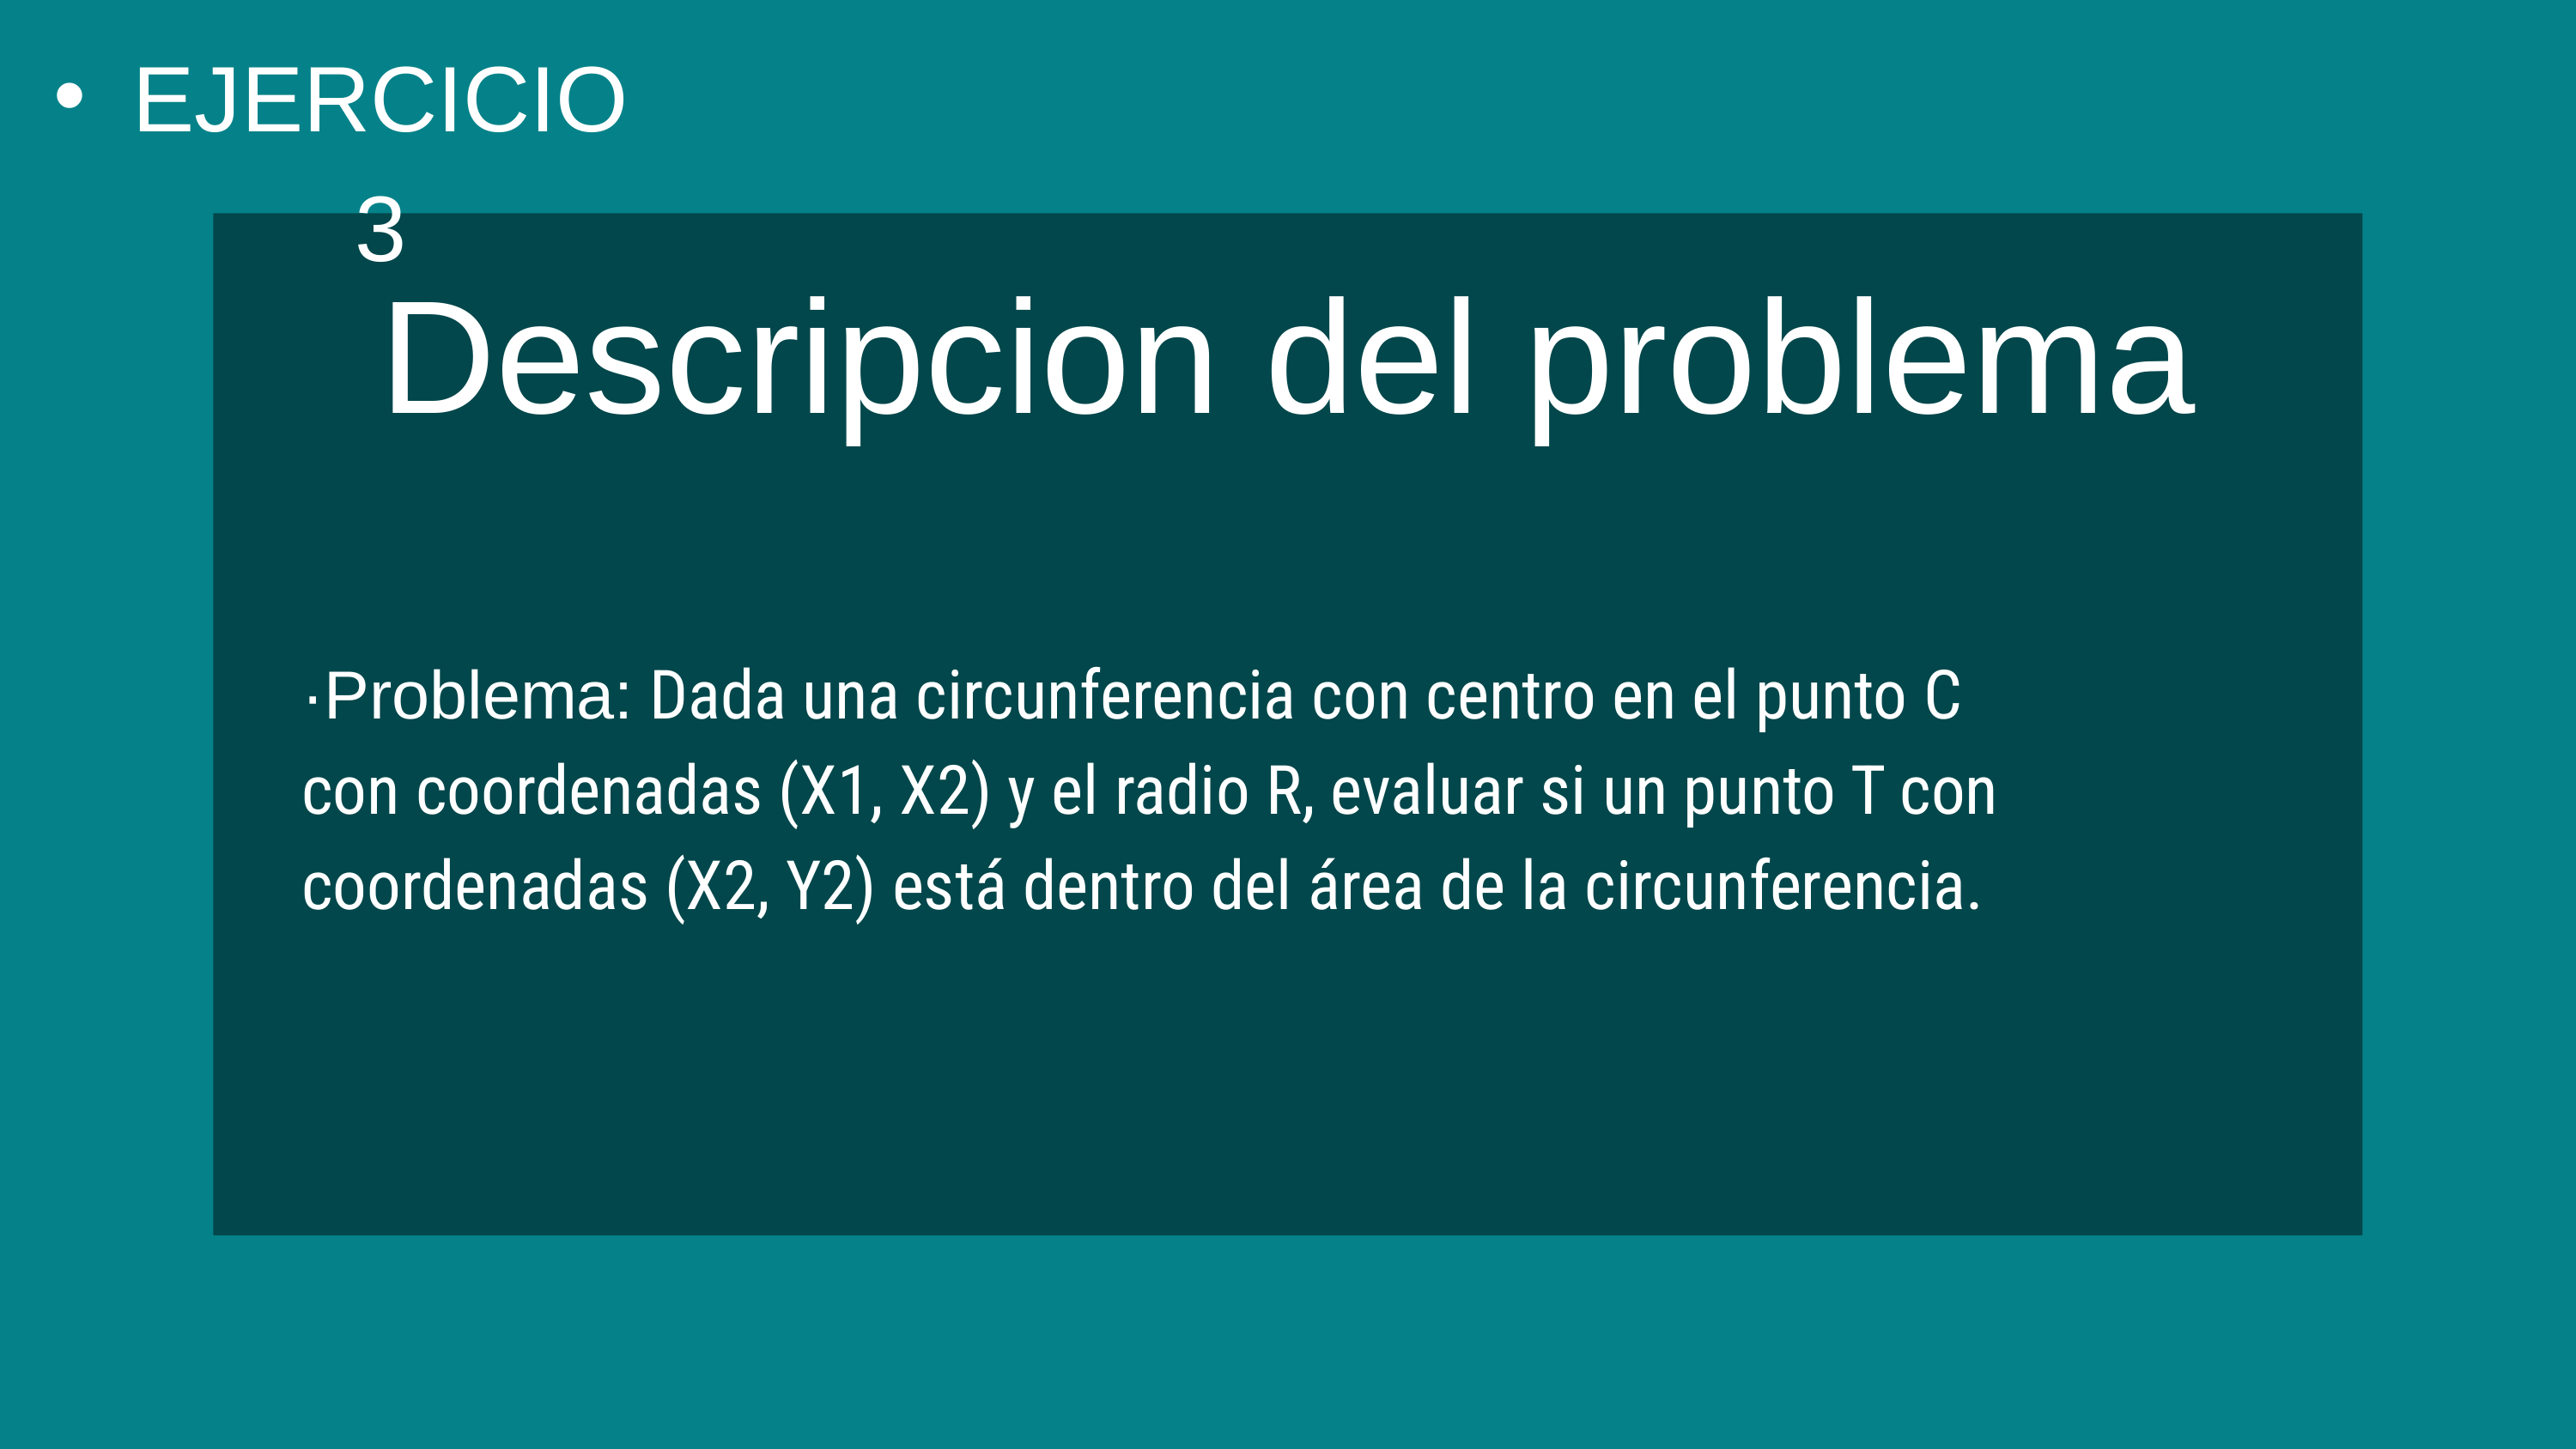

EJERCICIO 3

Descripcion del problema
·Problema: Dada una circunferencia con centro en el punto C con coordenadas (X1, X2) y el radio R, evaluar si un punto T con coordenadas (X2, Y2) está dentro del área de la circunferencia.